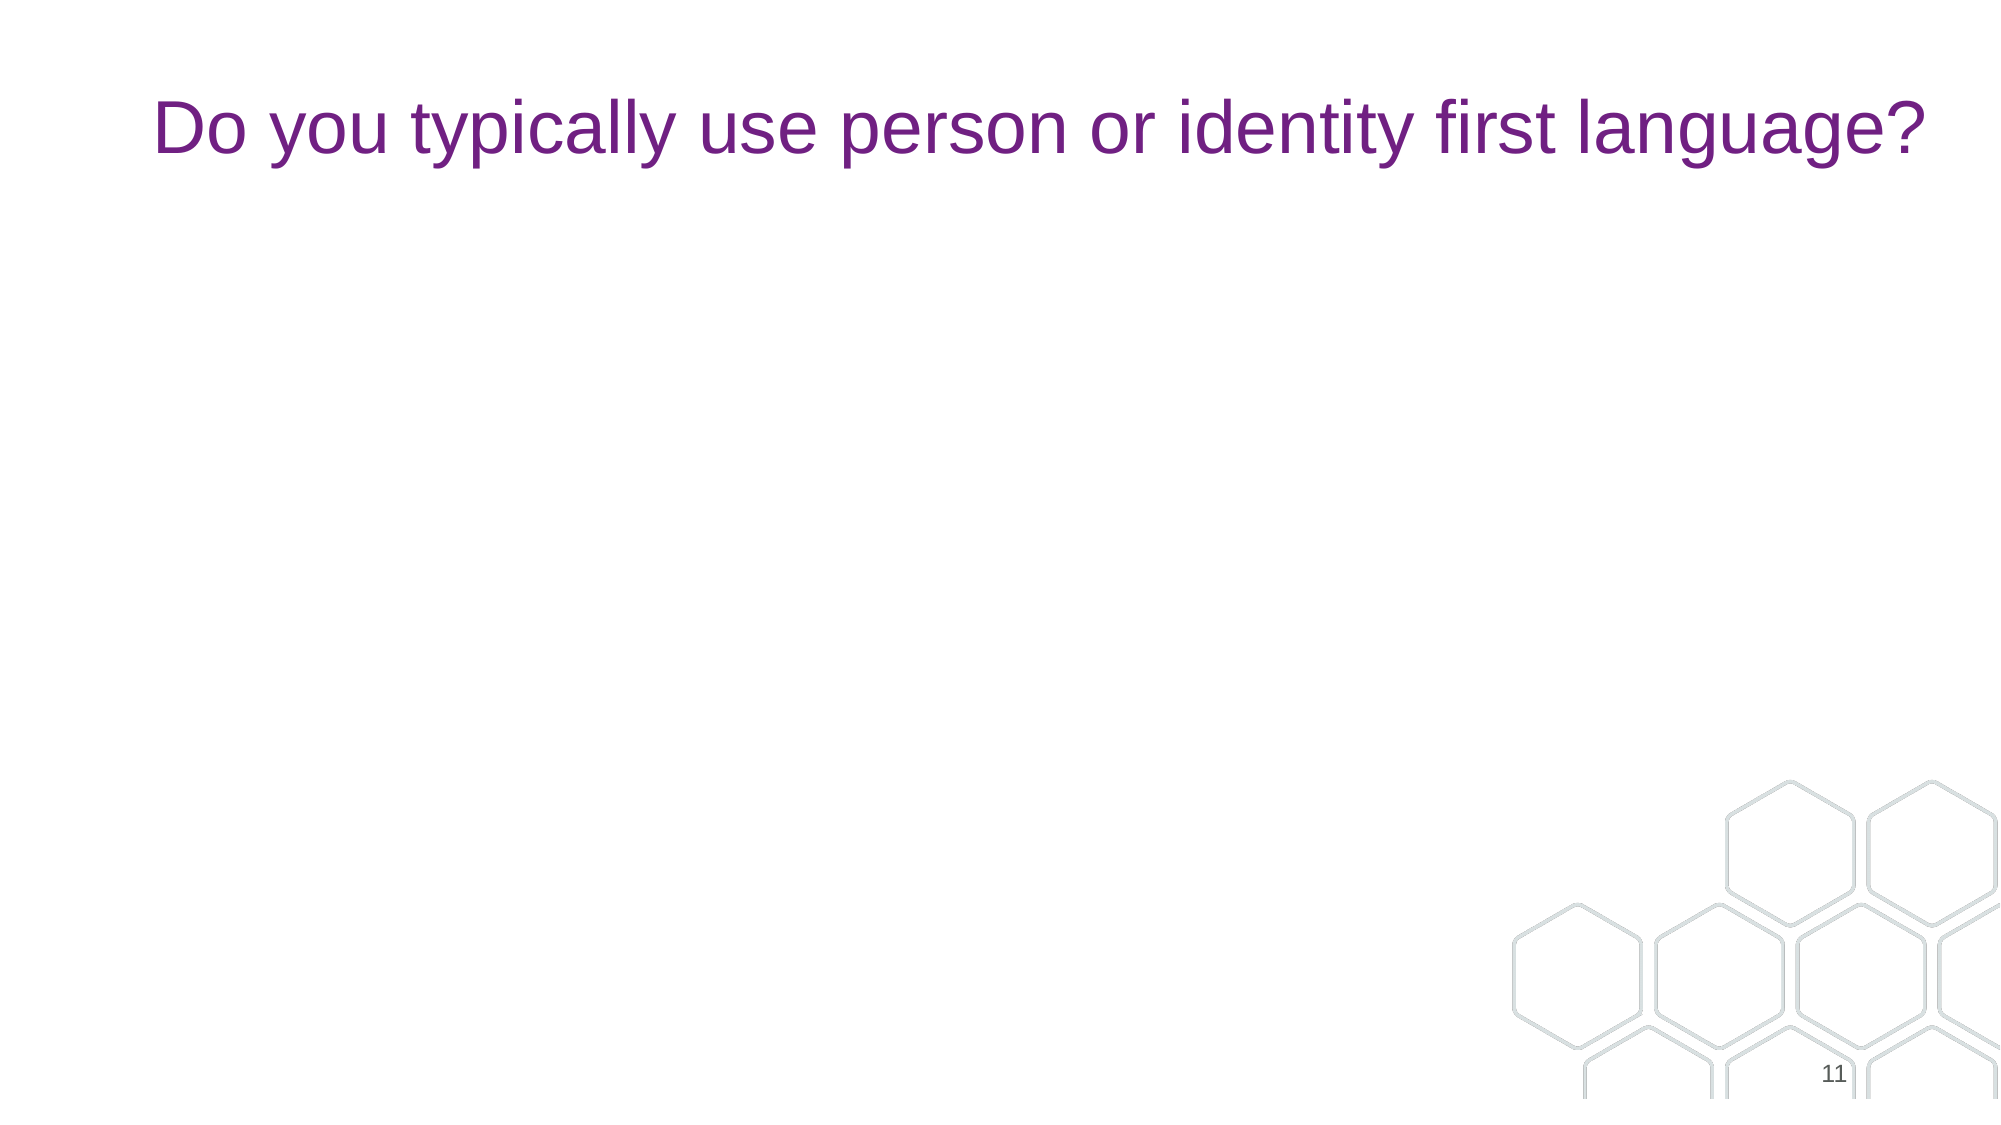

# Do you typically use person or identity first language?

11